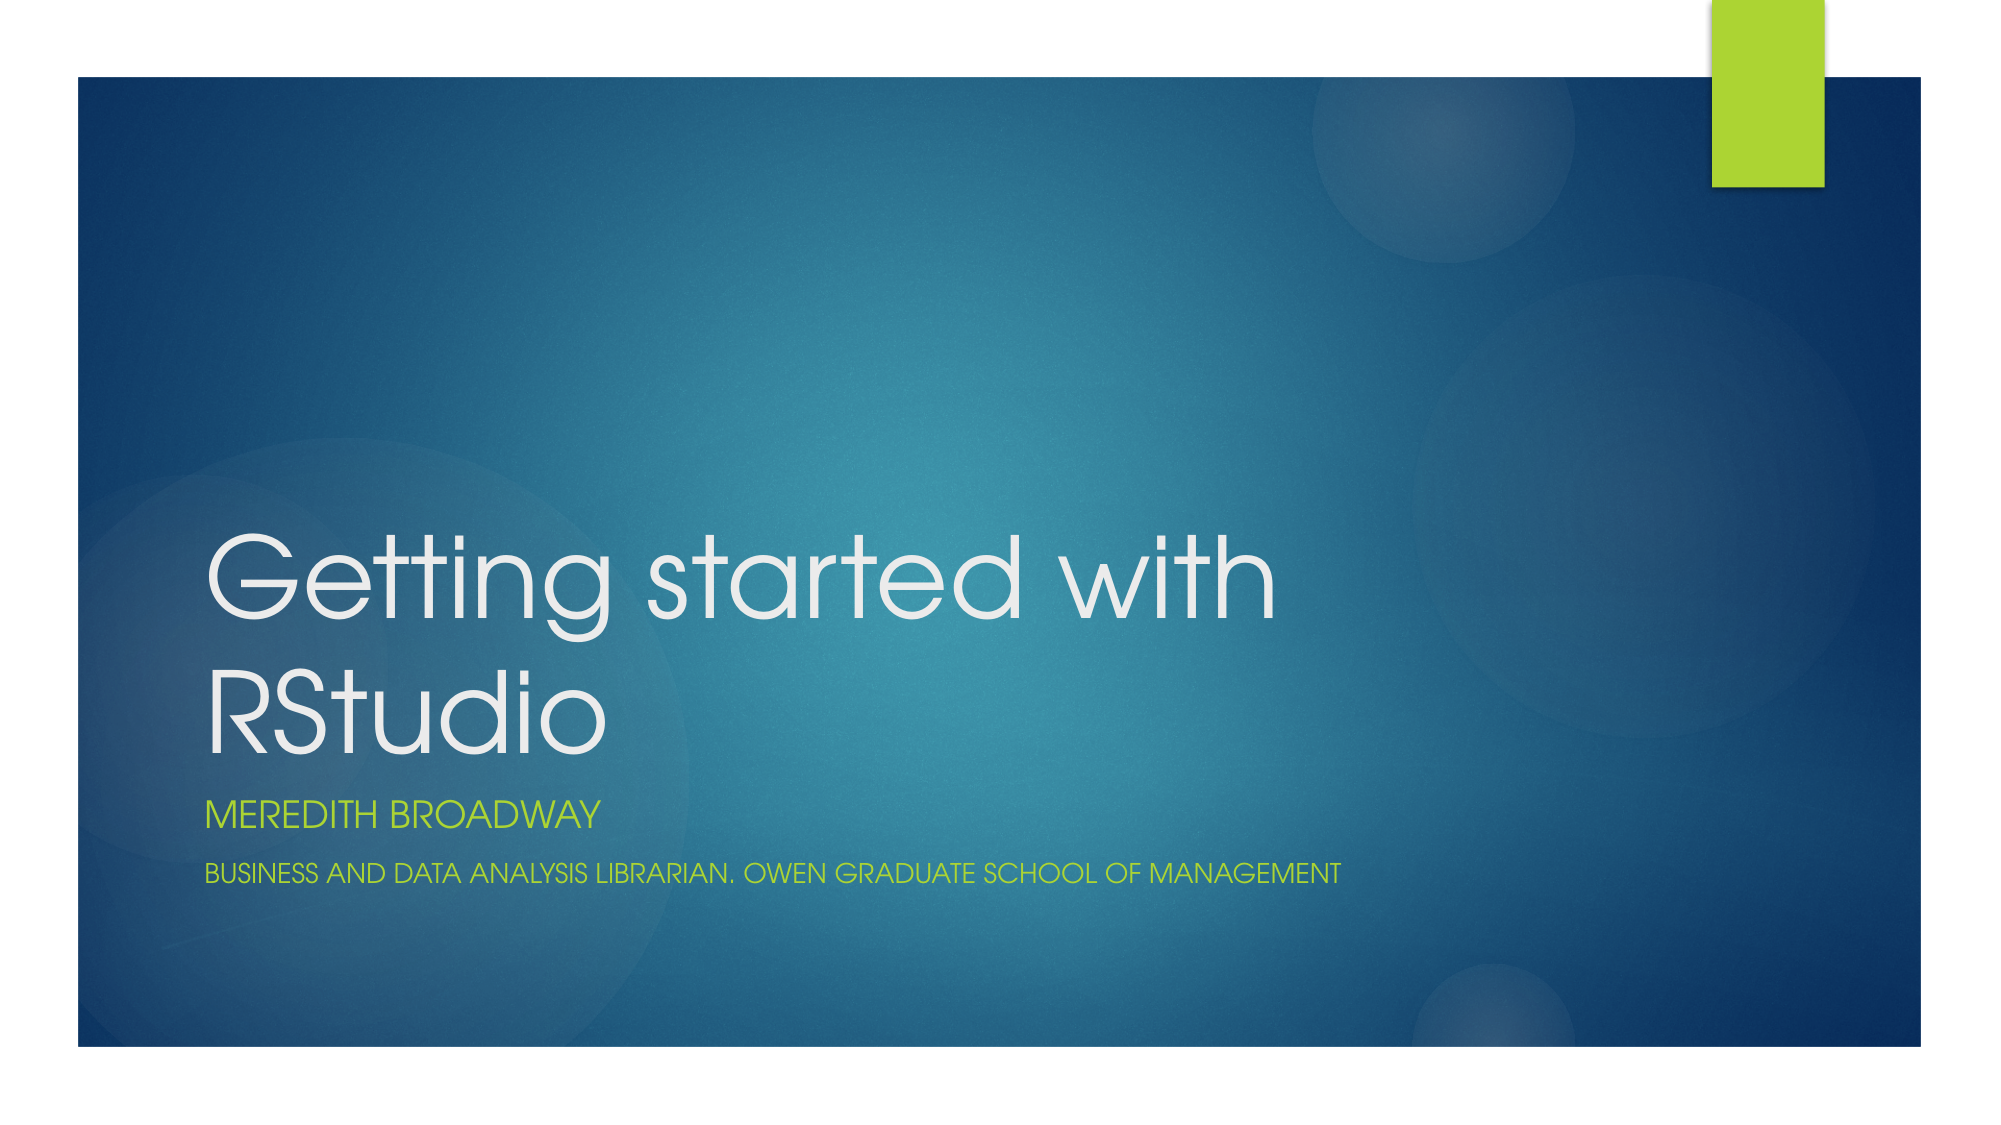

# Getting started with RStudio
Meredith Broadway
Business and Data Analysis Librarian. Owen Graduate School of Management